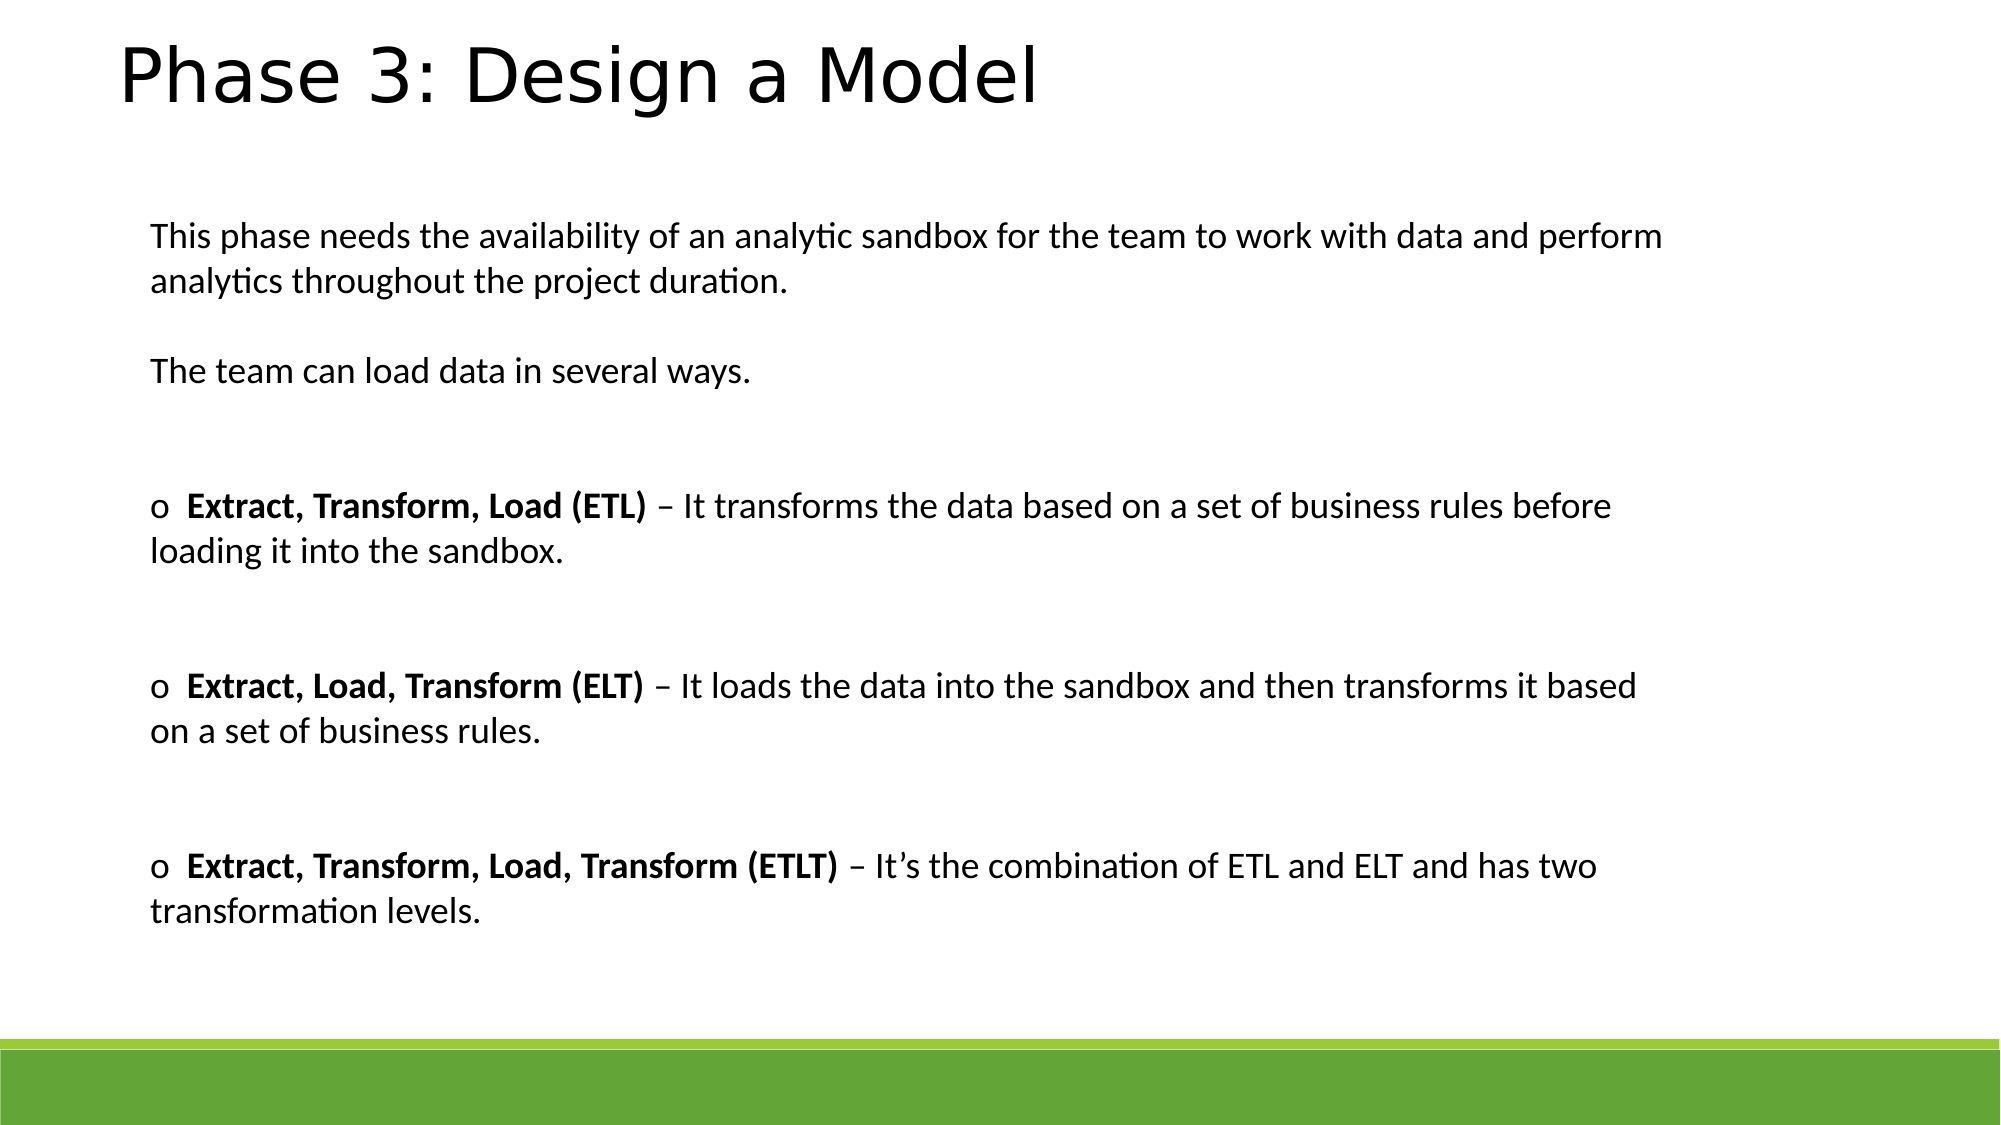

Phase 3: Design a Model

This phase needs the availability of an analytic sandbox for the team to work with data and perform analytics throughout the project duration.

The team can load data in several ways.

o  Extract, Transform, Load (ETL) – It transforms the data based on a set of business rules before loading it into the sandbox.

o  Extract, Load, Transform (ELT) – It loads the data into the sandbox and then transforms it based on a set of business rules.

o  Extract, Transform, Load, Transform (ETLT) – It’s the combination of ETL and ELT and has two transformation levels.